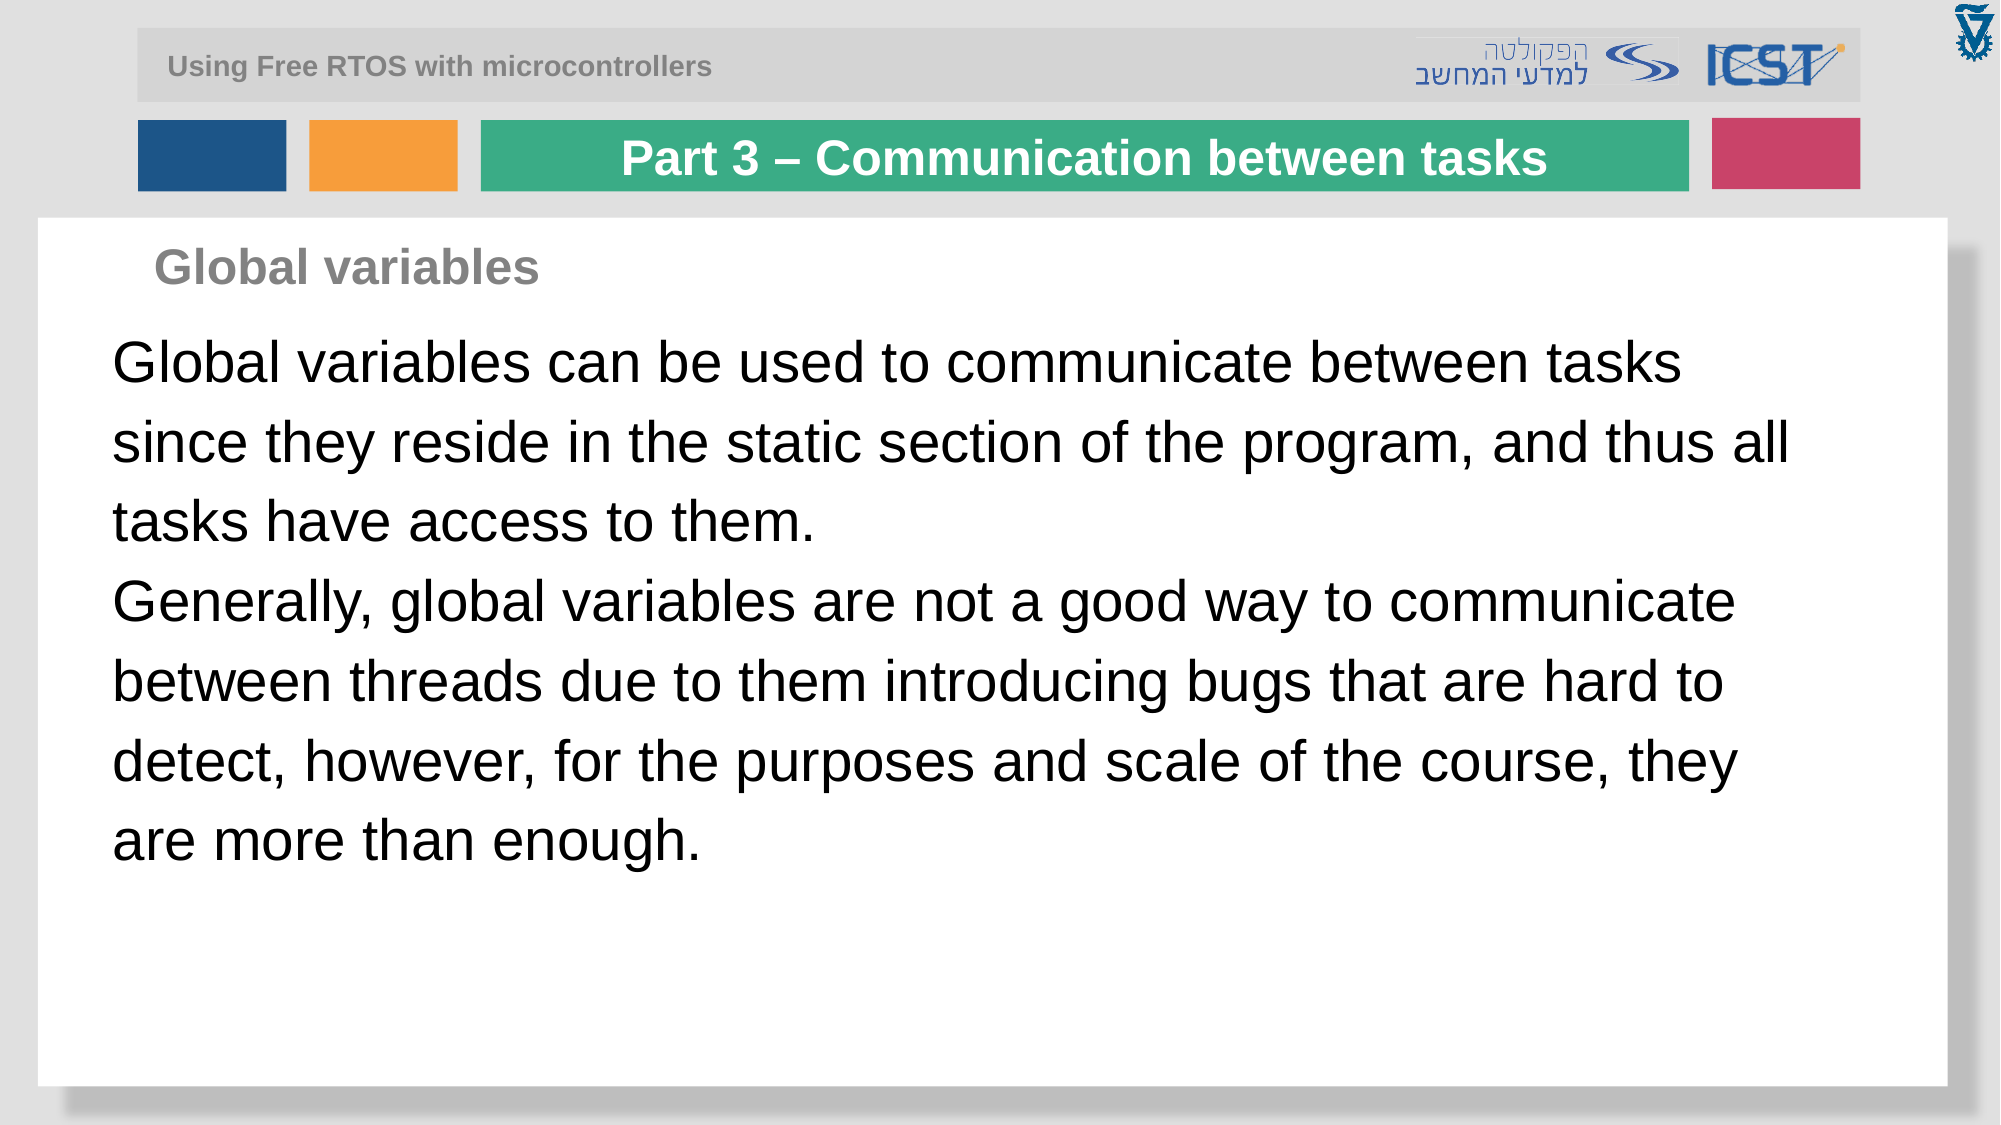

Global variables
Global variables can be used to communicate between tasks since they reside in the static section of the program, and thus all tasks have access to them.
Generally, global variables are not a good way to communicate between threads due to them introducing bugs that are hard to detect, however, for the purposes and scale of the course, they are more than enough.